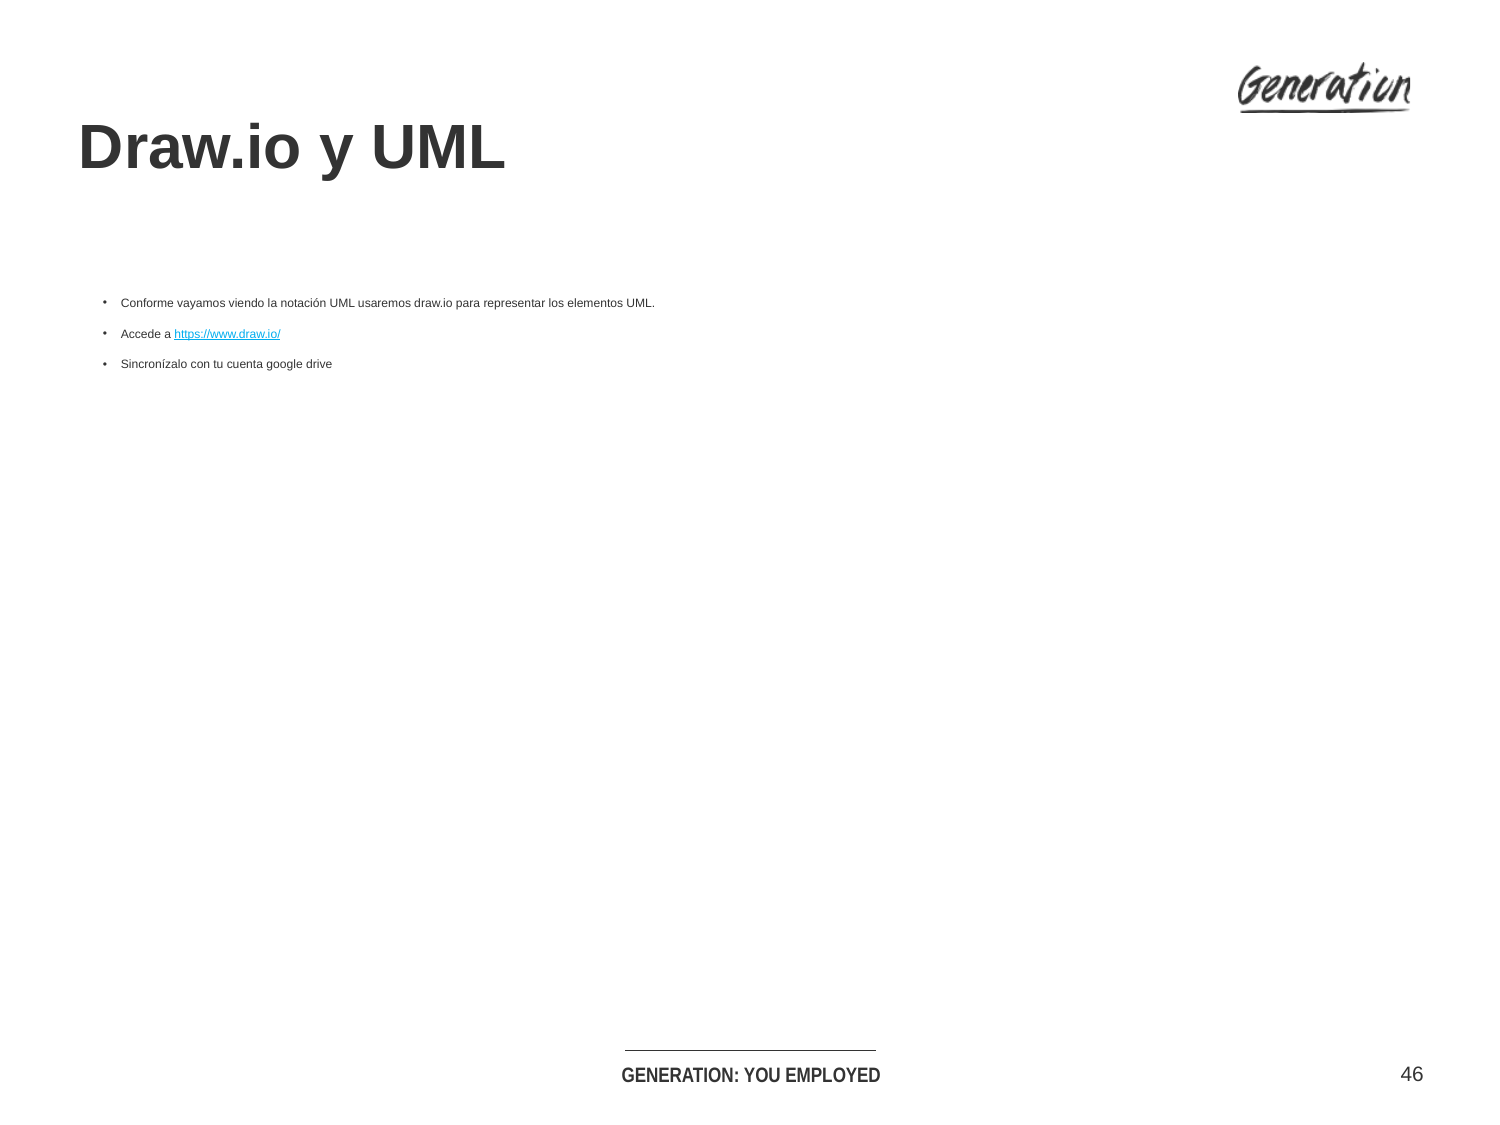

Draw.io y UML
Conforme vayamos viendo la notación UML usaremos draw.io para representar los elementos UML.

Accede a https://www.draw.io/

Sincronízalo con tu cuenta google drive